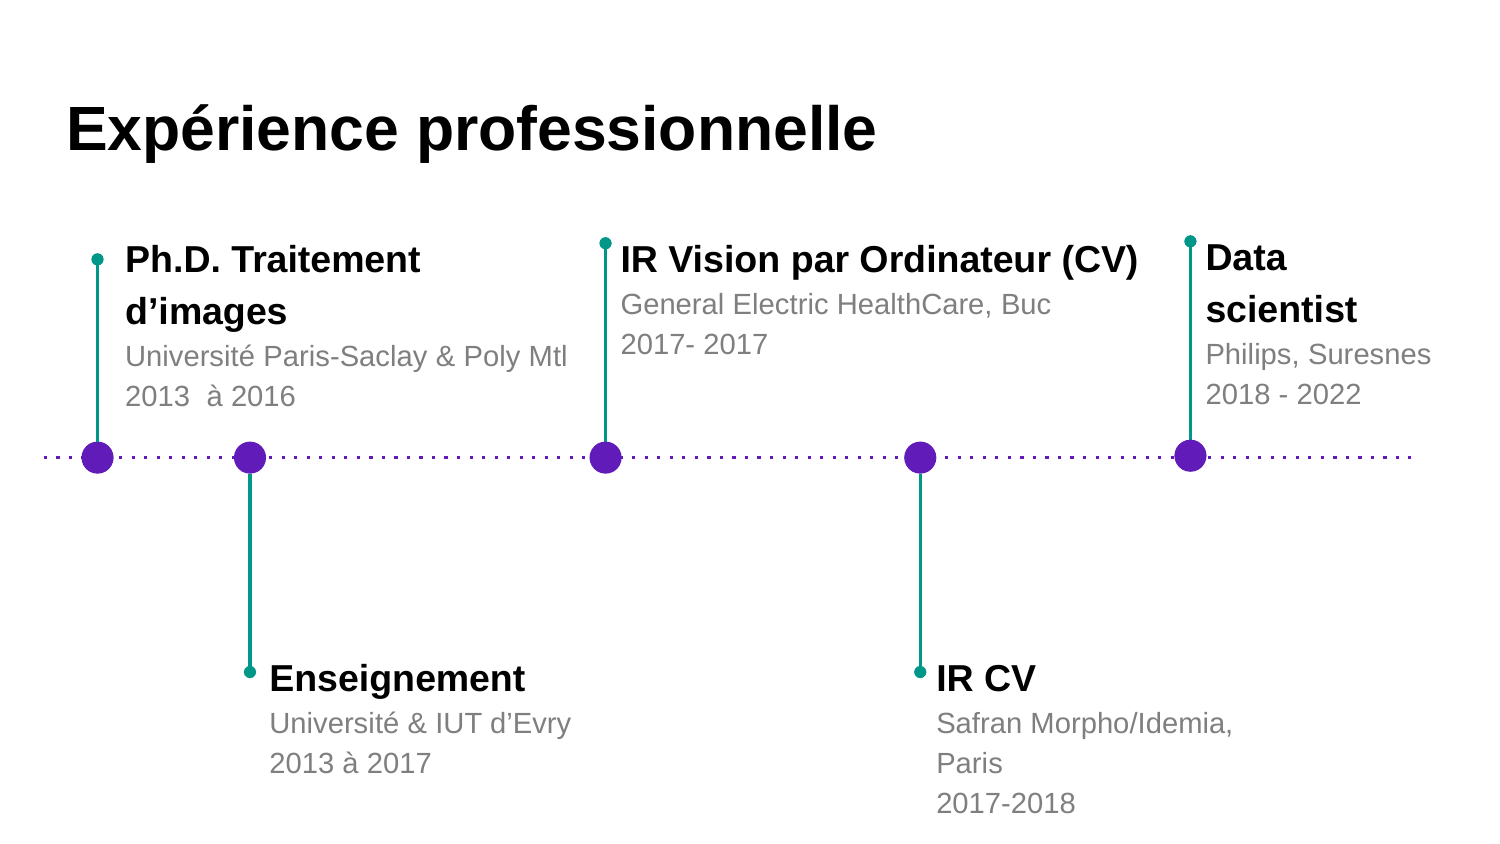

# Expérience professionnelle
Data scientist
Philips, Suresnes
2018 - 2022

Ph.D. Traitement d’images
Université Paris-Saclay & Poly Mtl
2013  à 2016
IR Vision par Ordinateur (CV)
General Electric HealthCare, Buc
2017- 2017

Enseignement
Université & IUT d’Evry
2013 à 2017
IR CV
Safran Morpho/Idemia, Paris
2017-2018